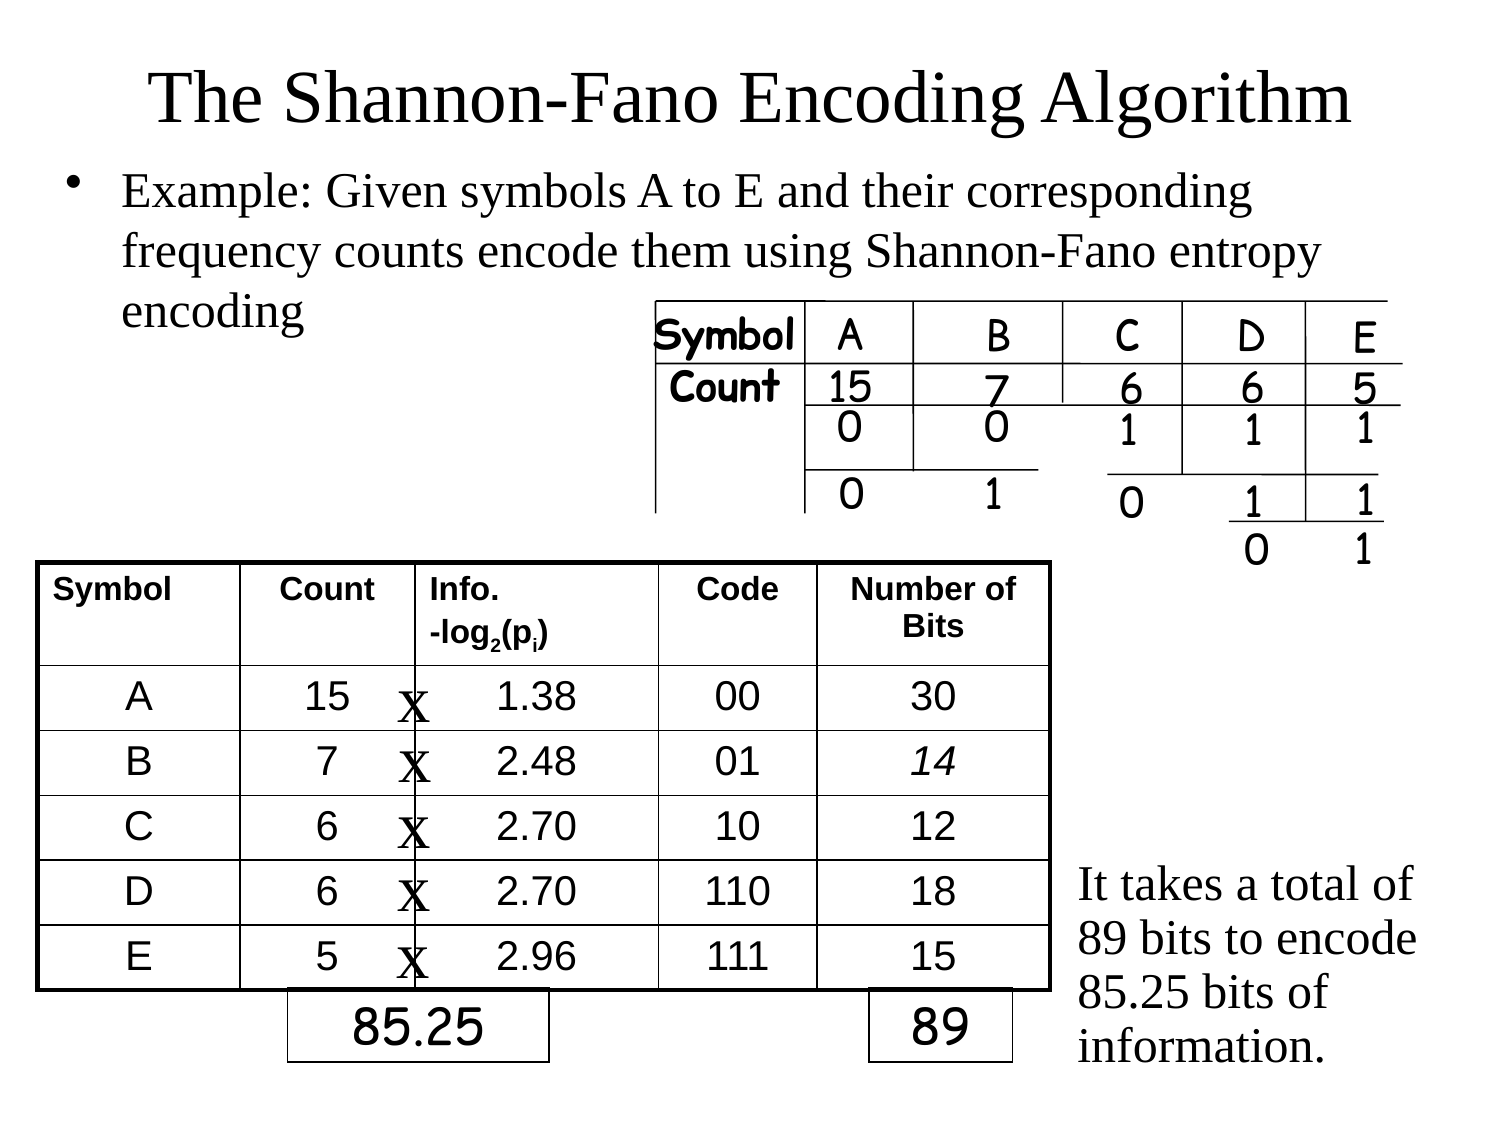

# The Shannon-Fano Encoding Algorithm
Example: Given symbols A to E and their corresponding frequency counts encode them using Shannon-Fano entropy encoding
Symbol
A

B
C
D
E
15
Count
6
6
5
7

0
0
1
1
1

0
1
1
1
0

1
0

| Symbol | Count | Info. -log2(pi) | Code | Number of Bits |
| --- | --- | --- | --- | --- |
| A | 15 | 1.38 | 00 | 30 |
| B | 7 | 2.48 | 01 | 14 |
| C | 6 | 2.70 | 10 | 12 |
| D | 6 | 2.70 | 110 | 18 |
| E | 5 | 2.96 | 111 | 15 |
x
x
x
x
x
85.25
89
It takes a total of 89 bits to encode 85.25 bits of information.
76